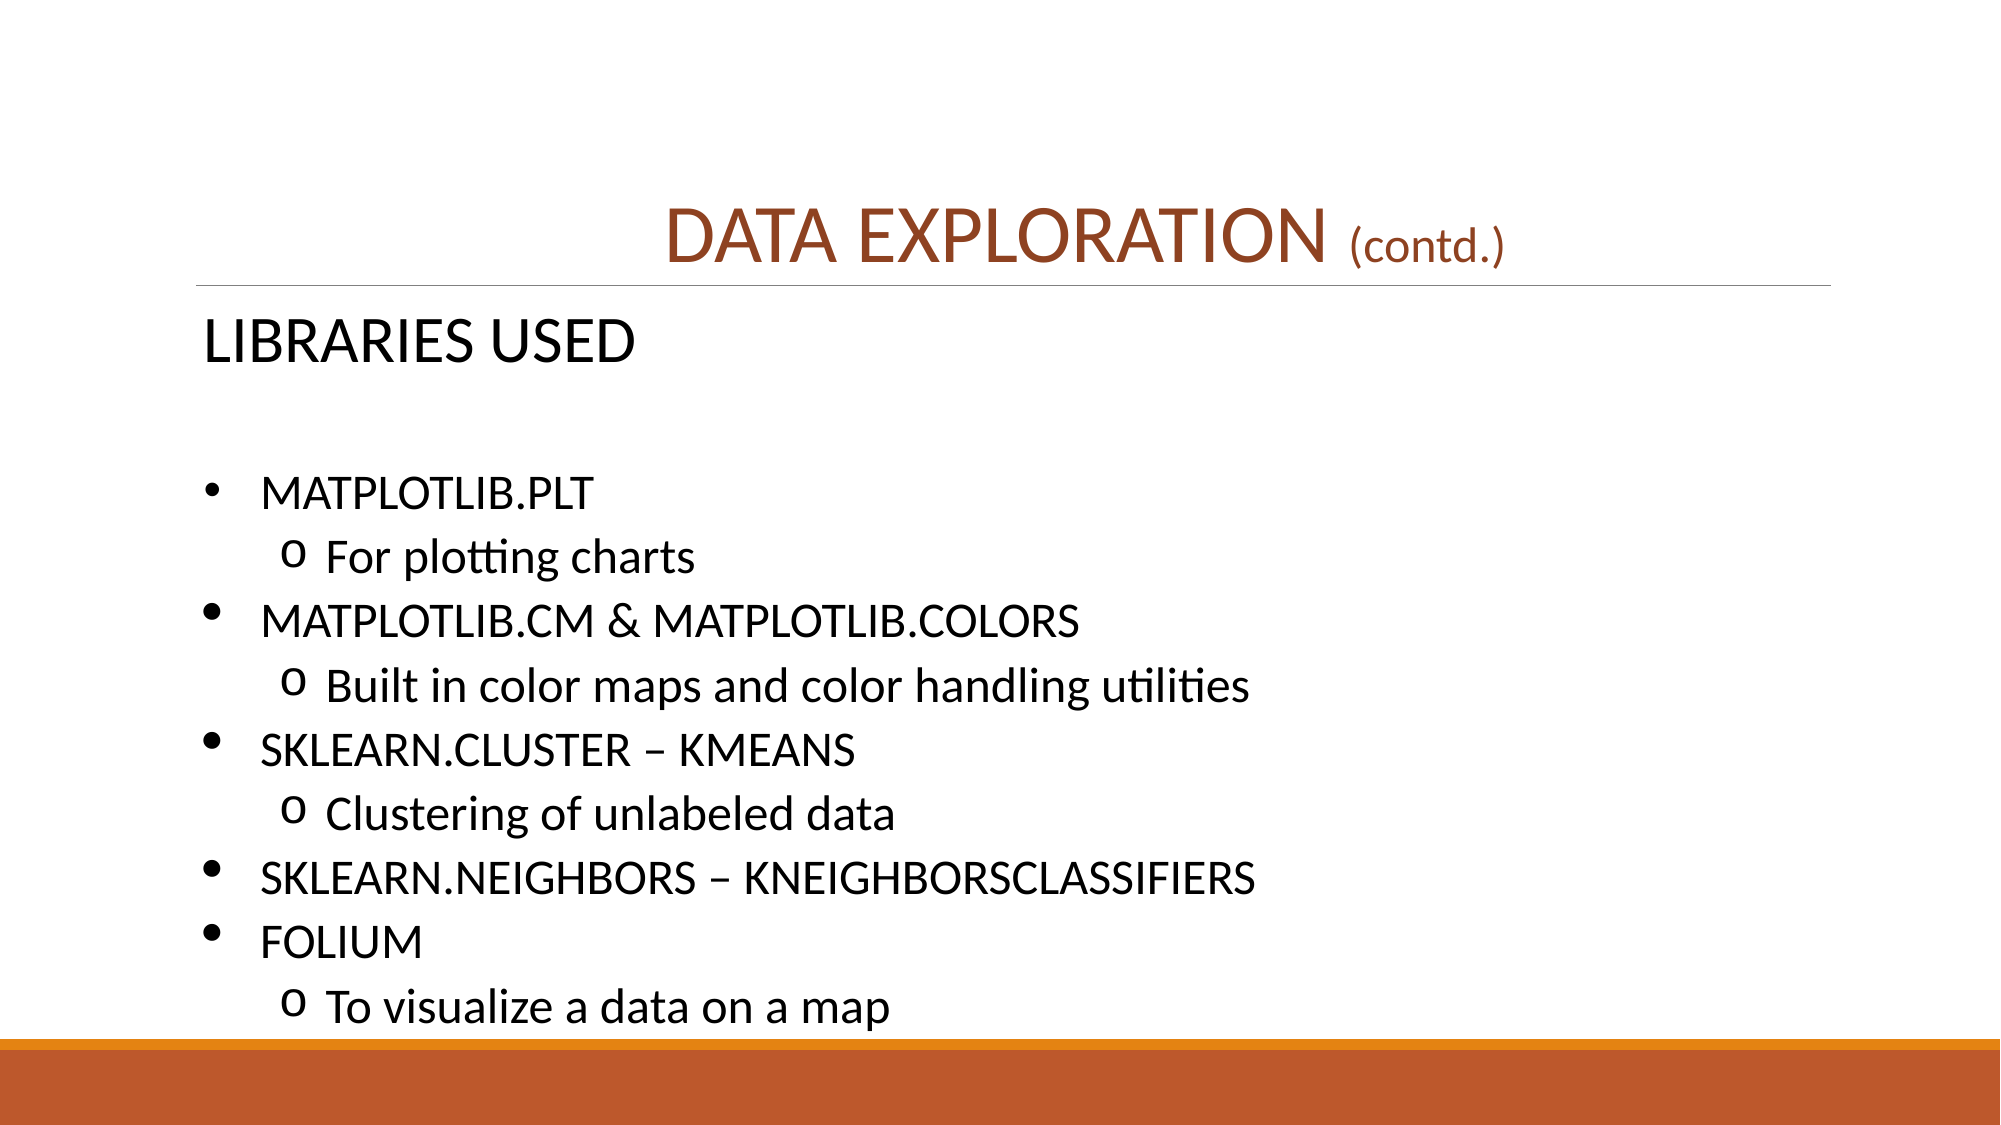

DATA EXPLORATION (contd.)
LIBRARIES USED

MATPLOTLIB.PLT
For plotting charts
MATPLOTLIB.CM & MATPLOTLIB.COLORS
Built in color maps and color handling utilities
SKLEARN.CLUSTER – KMEANS
Clustering of unlabeled data
SKLEARN.NEIGHBORS – KNEIGHBORSCLASSIFIERS
FOLIUM
To visualize a data on a map